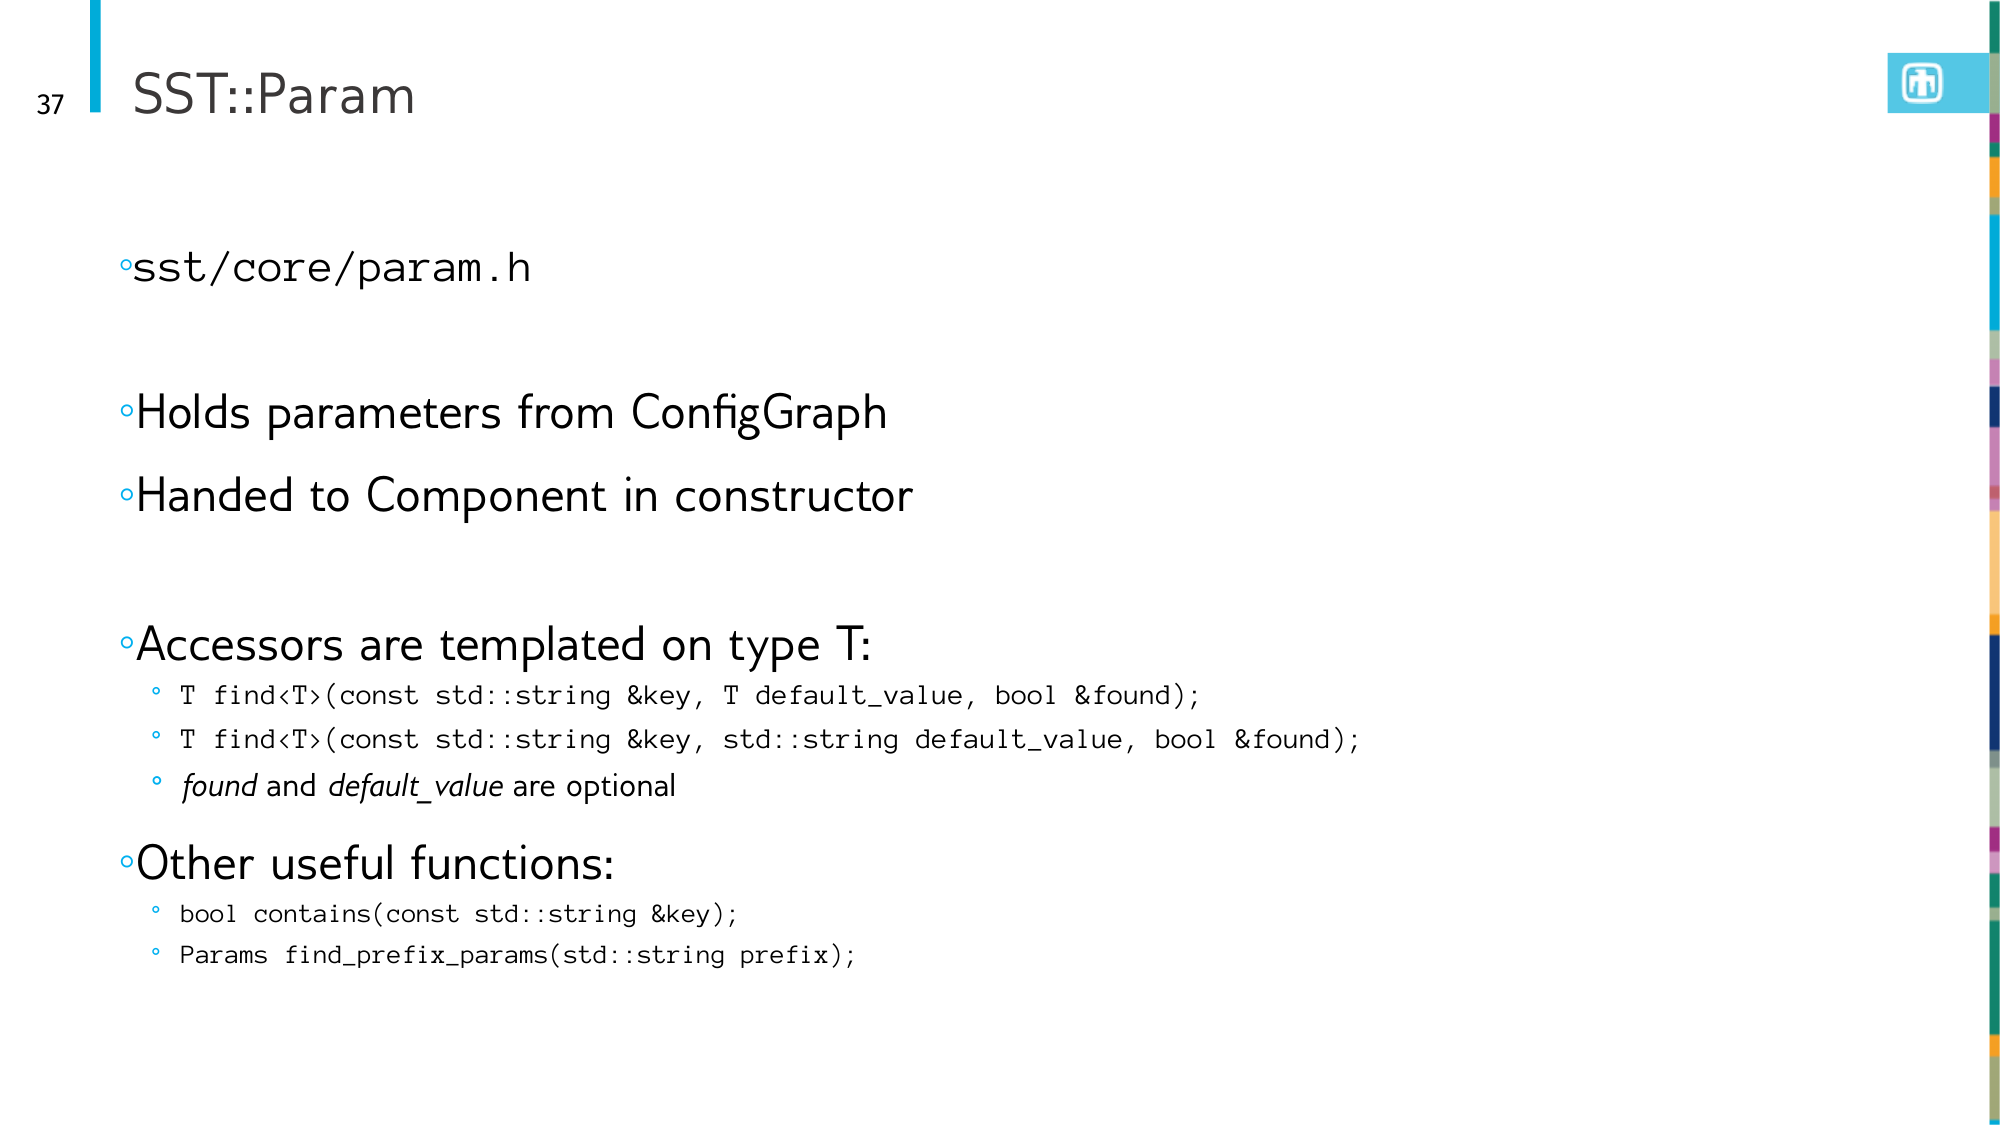

# SST::Param
37
sst/core/param.h

Holds parameters from ConfigGraph
Handed to Component in constructor

Accessors are templated on type T:
T find<T>(const std::string &key, T default_value, bool &found);
T find<T>(const std::string &key, std::string default_value, bool &found);
found and default_value are optional
Other useful functions:
bool contains(const std::string &key);
Params find_prefix_params(std::string prefix);